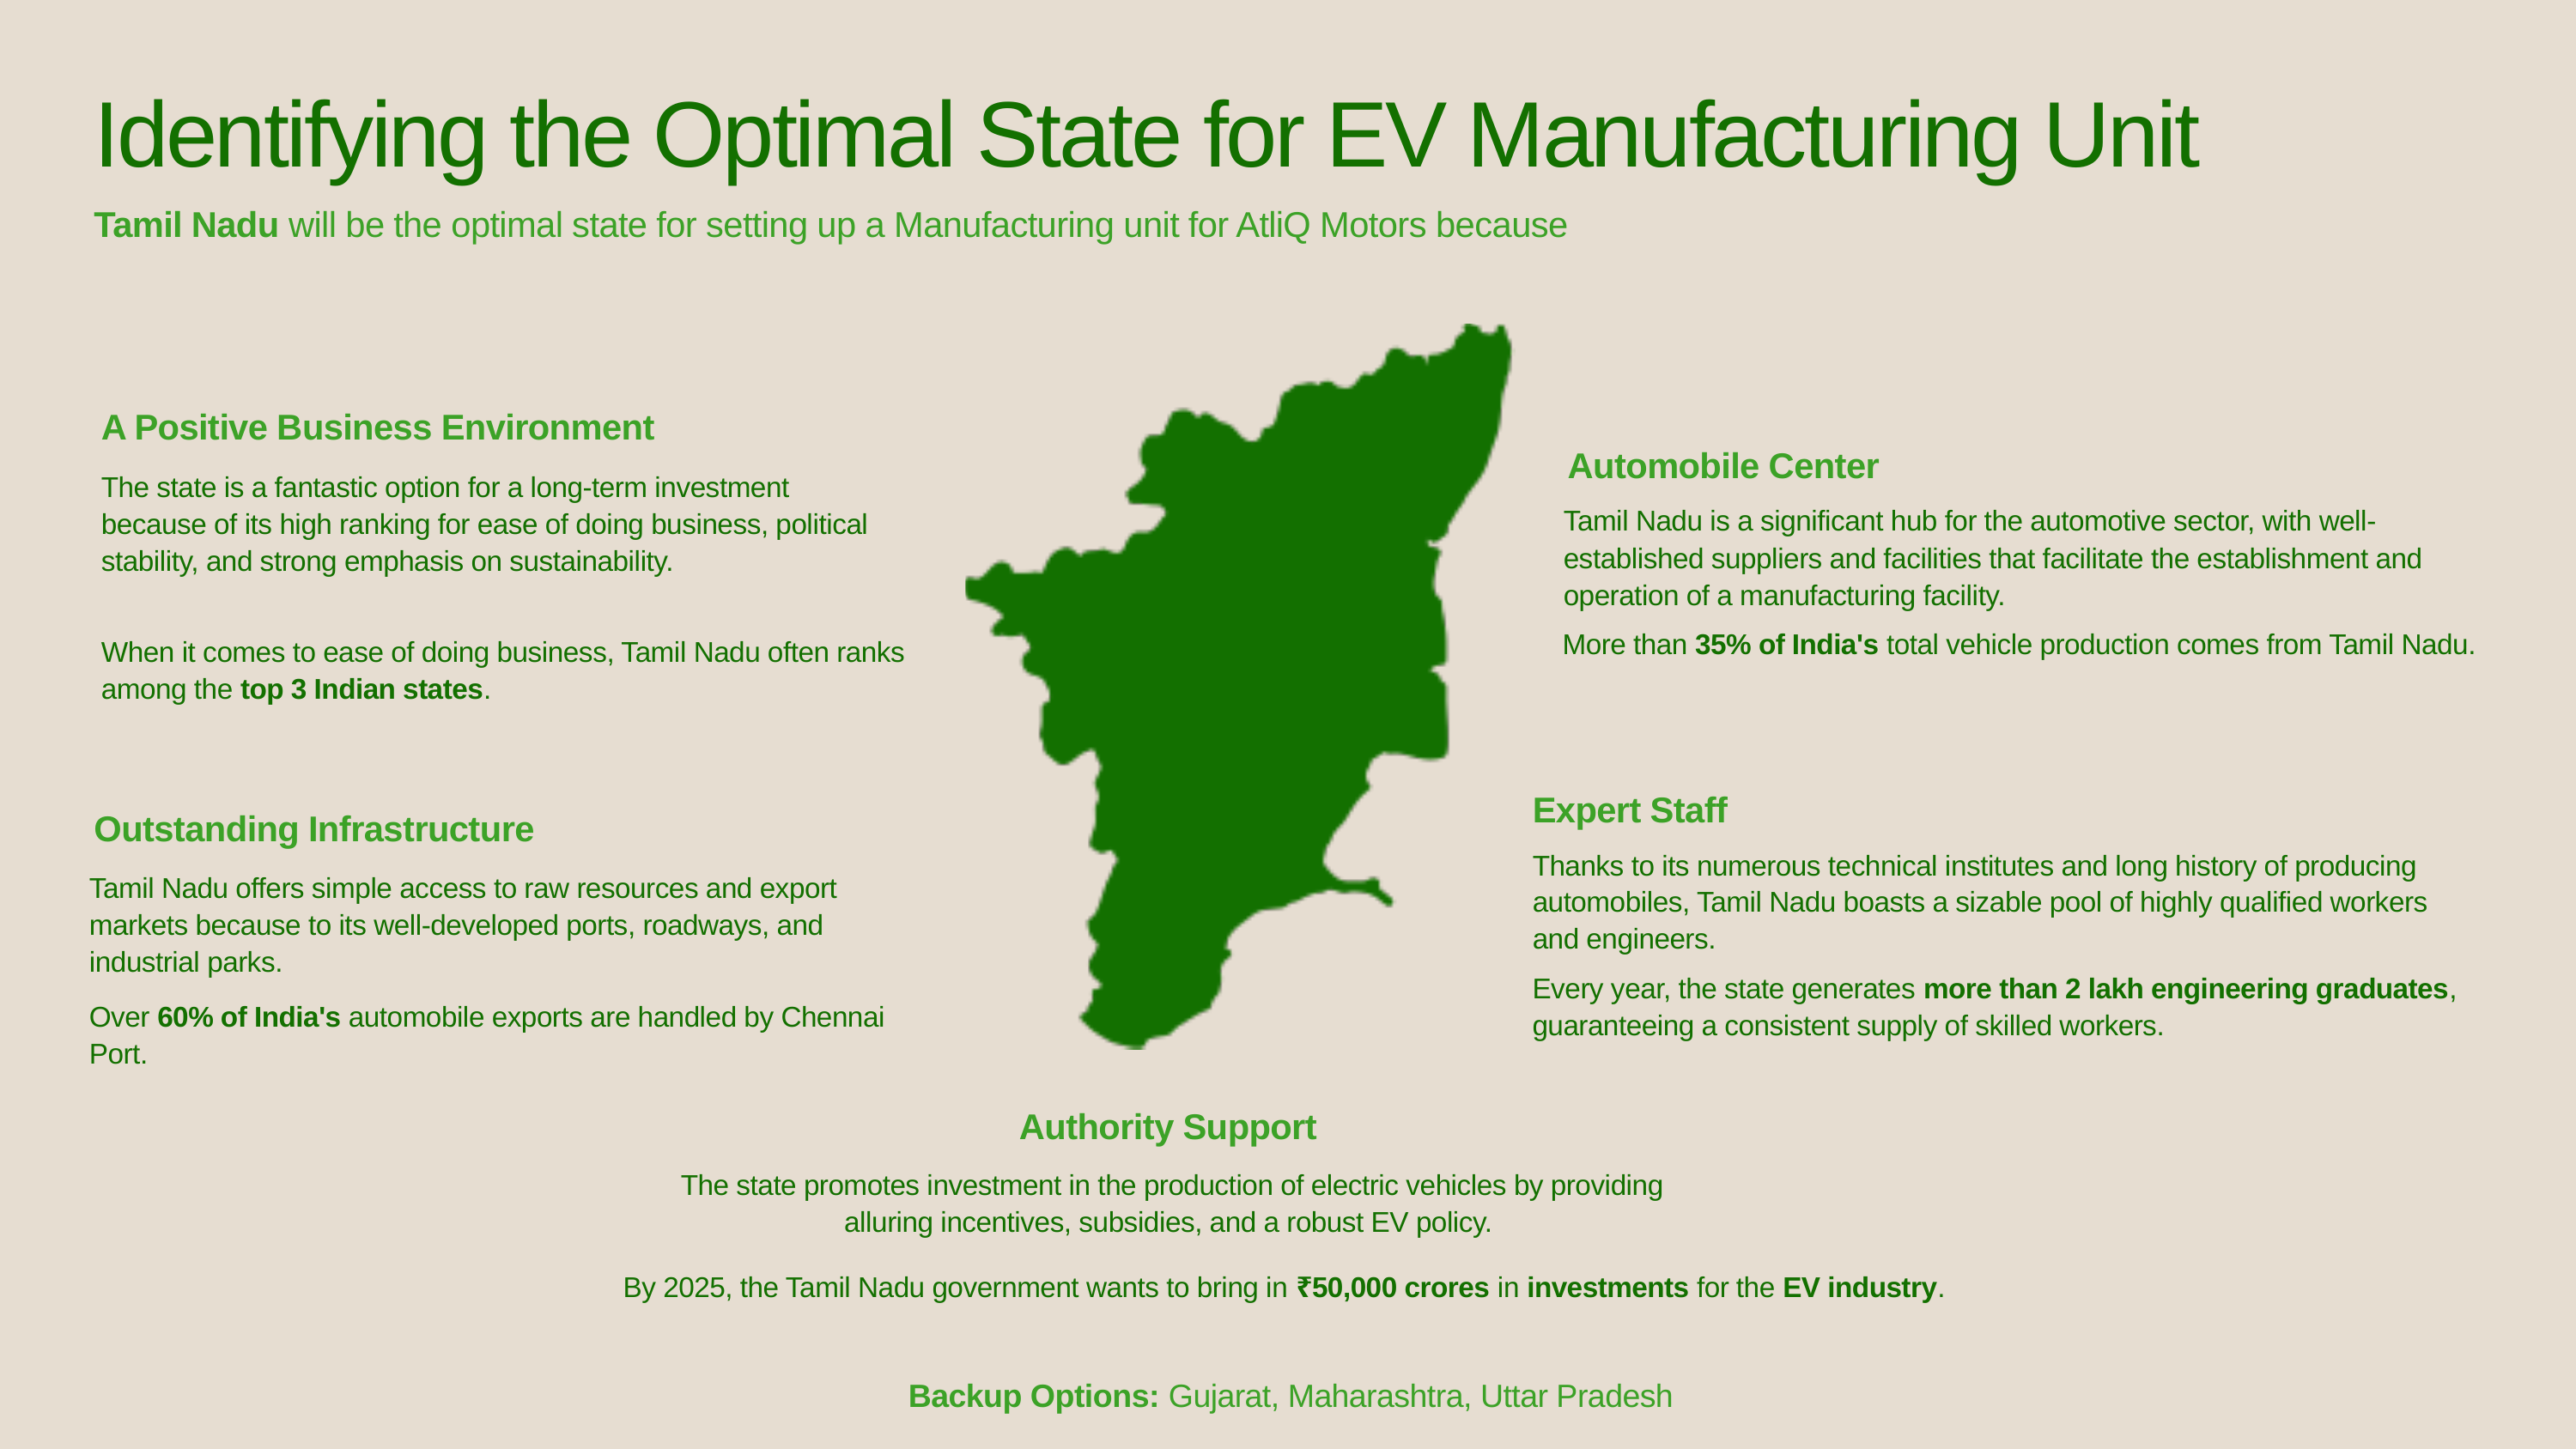

Identifying the Optimal State for EV Manufacturing Unit

Tamil Nadu will be the optimal state for setting up a Manufacturing unit for AtliQ Motors because

A Positive Business Environment
Automobile Center
The state is a fantastic option for a long-term investment because of its high ranking for ease of doing business, political stability, and strong emphasis on sustainability.
Tamil Nadu is a significant hub for the automotive sector, with well-established suppliers and facilities that facilitate the establishment and operation of a manufacturing facility.
More than 35% of India's total vehicle production comes from Tamil Nadu.
When it comes to ease of doing business, Tamil Nadu often ranks among the top 3 Indian states.
Expert Staff
Outstanding Infrastructure
Thanks to its numerous technical institutes and long history of producing automobiles, Tamil Nadu boasts a sizable pool of highly qualified workers and engineers.
Tamil Nadu offers simple access to raw resources and export markets because to its well-developed ports, roadways, and industrial parks.
Every year, the state generates more than 2 lakh engineering graduates, guaranteeing a consistent supply of skilled workers.
Over 60% of India's automobile exports are handled by Chennai Port.
Authority Support
The state promotes investment in the production of electric vehicles by providing alluring incentives, subsidies, and a robust EV policy.
By 2025, the Tamil Nadu government wants to bring in ₹50,000 crores in investments for the EV industry.
46
Backup Options: Gujarat, Maharashtra, Uttar Pradesh